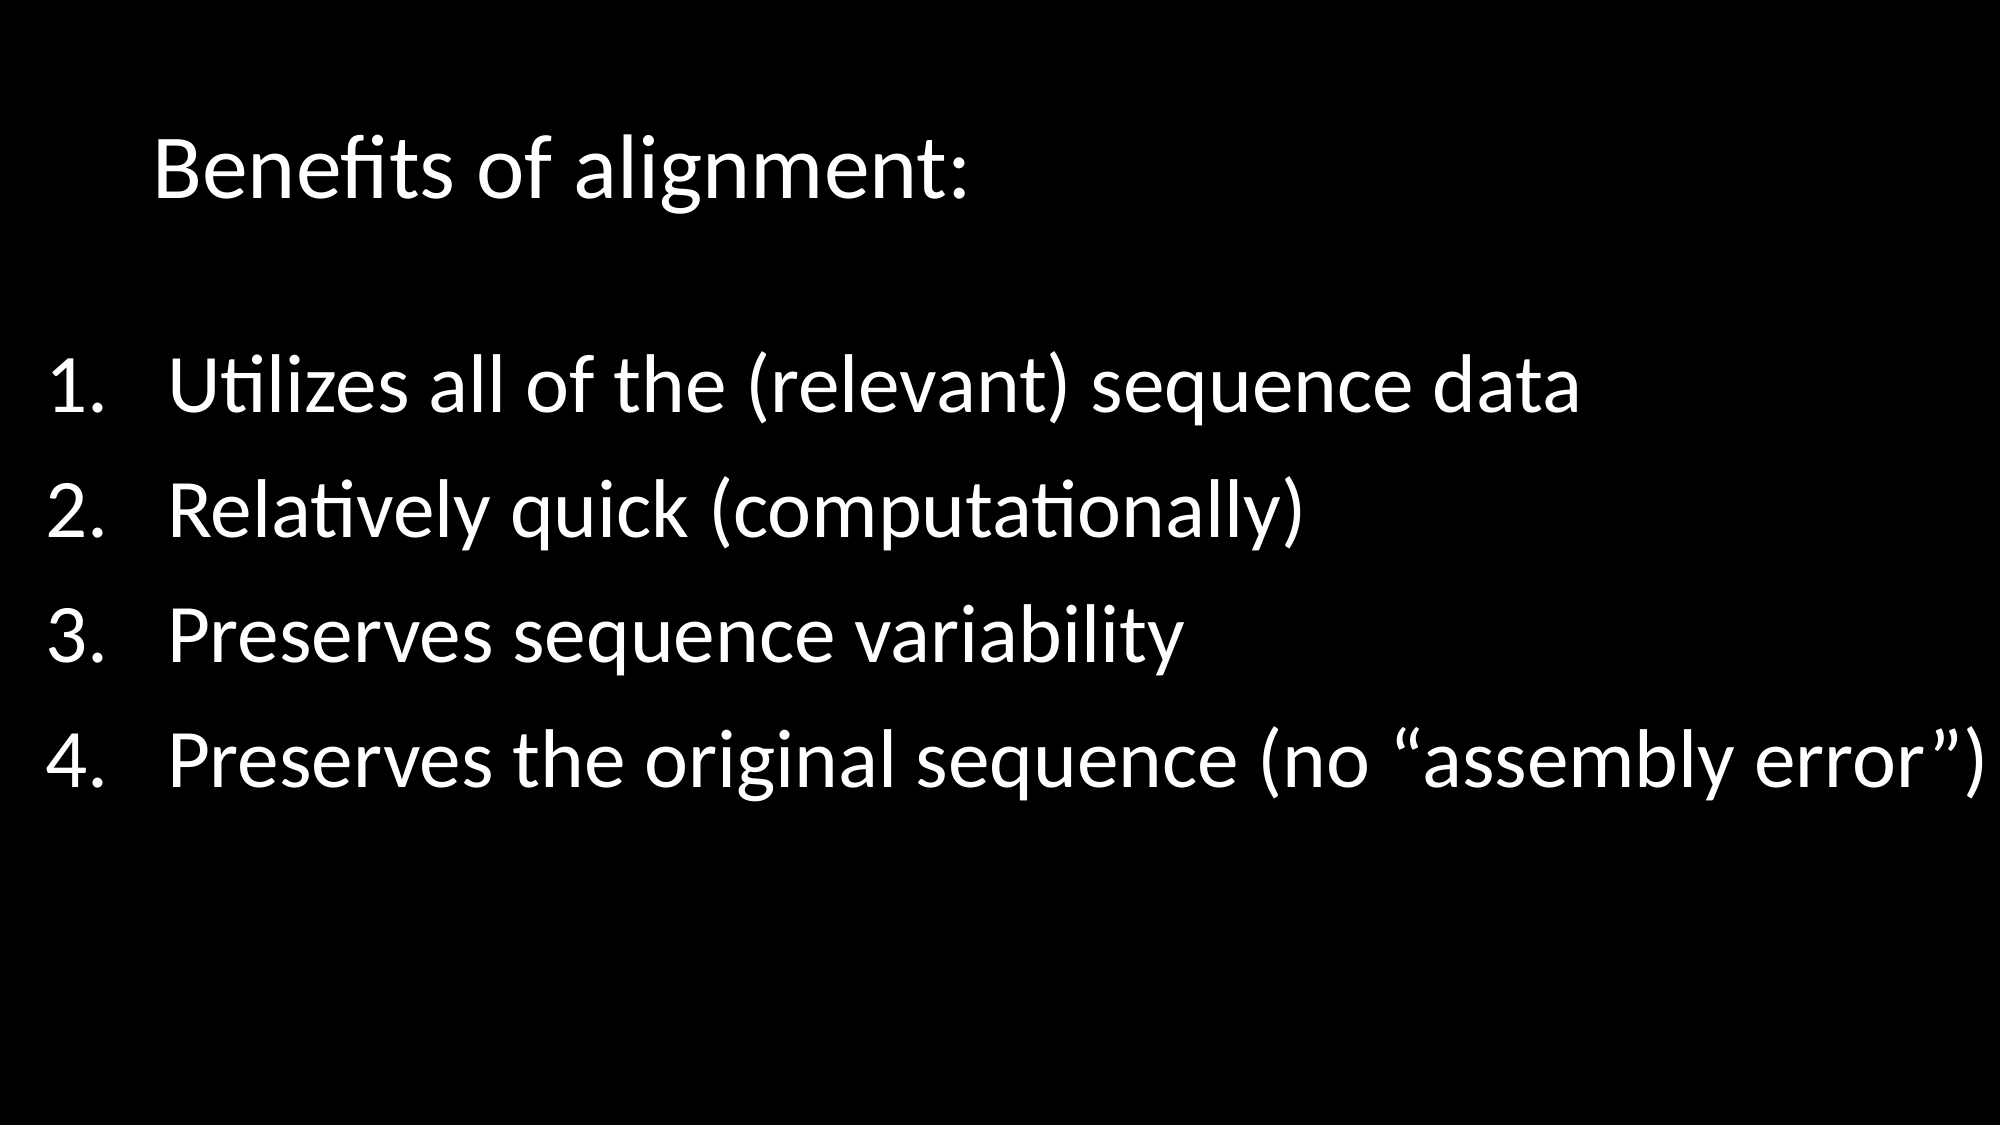

# Benefits of alignment:
Utilizes all of the (relevant) sequence data
Relatively quick (computationally)
Preserves sequence variability
Preserves the original sequence (no “assembly error”)